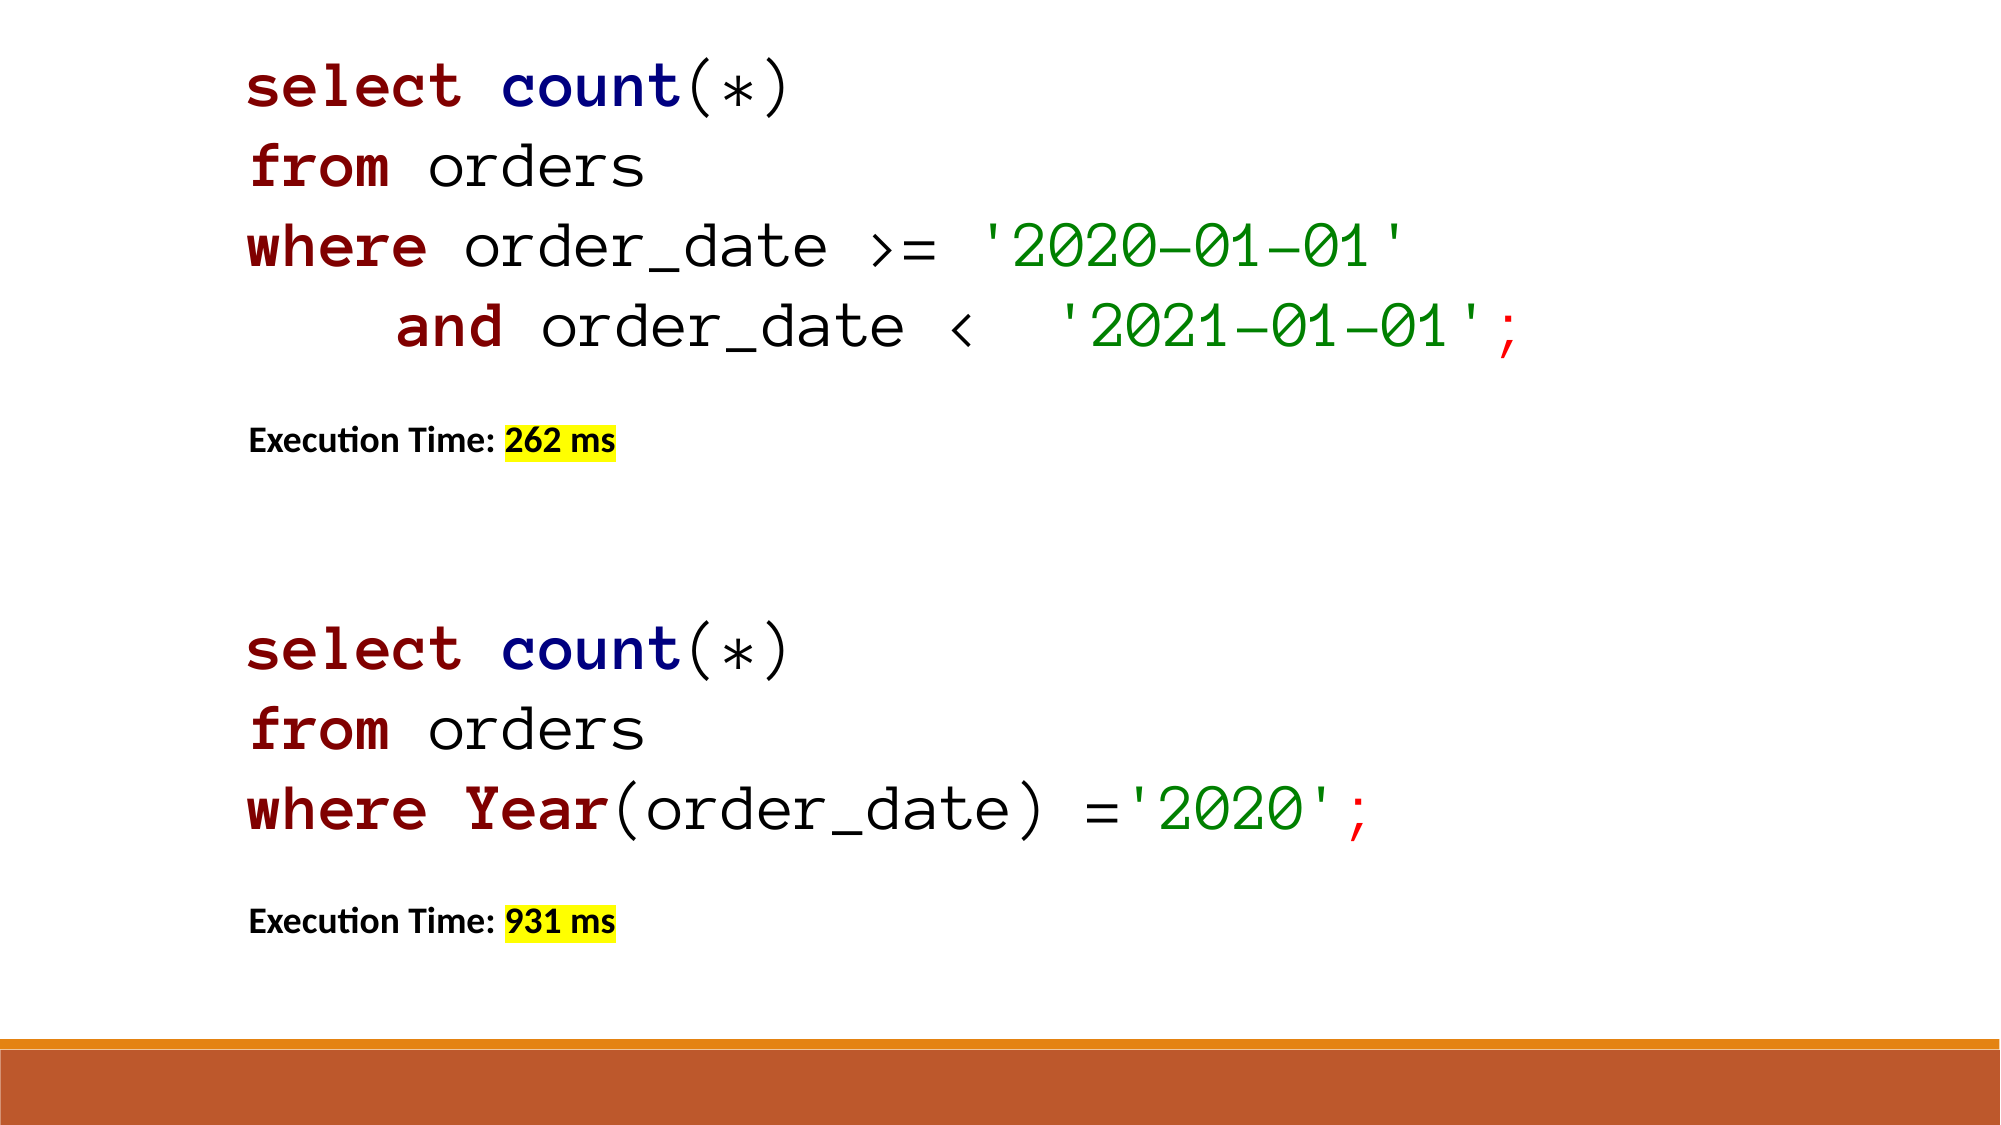

select count(*)
from orders
where order_date >= '2020-01-01'
	and order_date <  '2021-01-01';
Execution Time: 262 ms
select count(*)
from orders
where Year(order_date) ='2020';
Execution Time: 931 ms